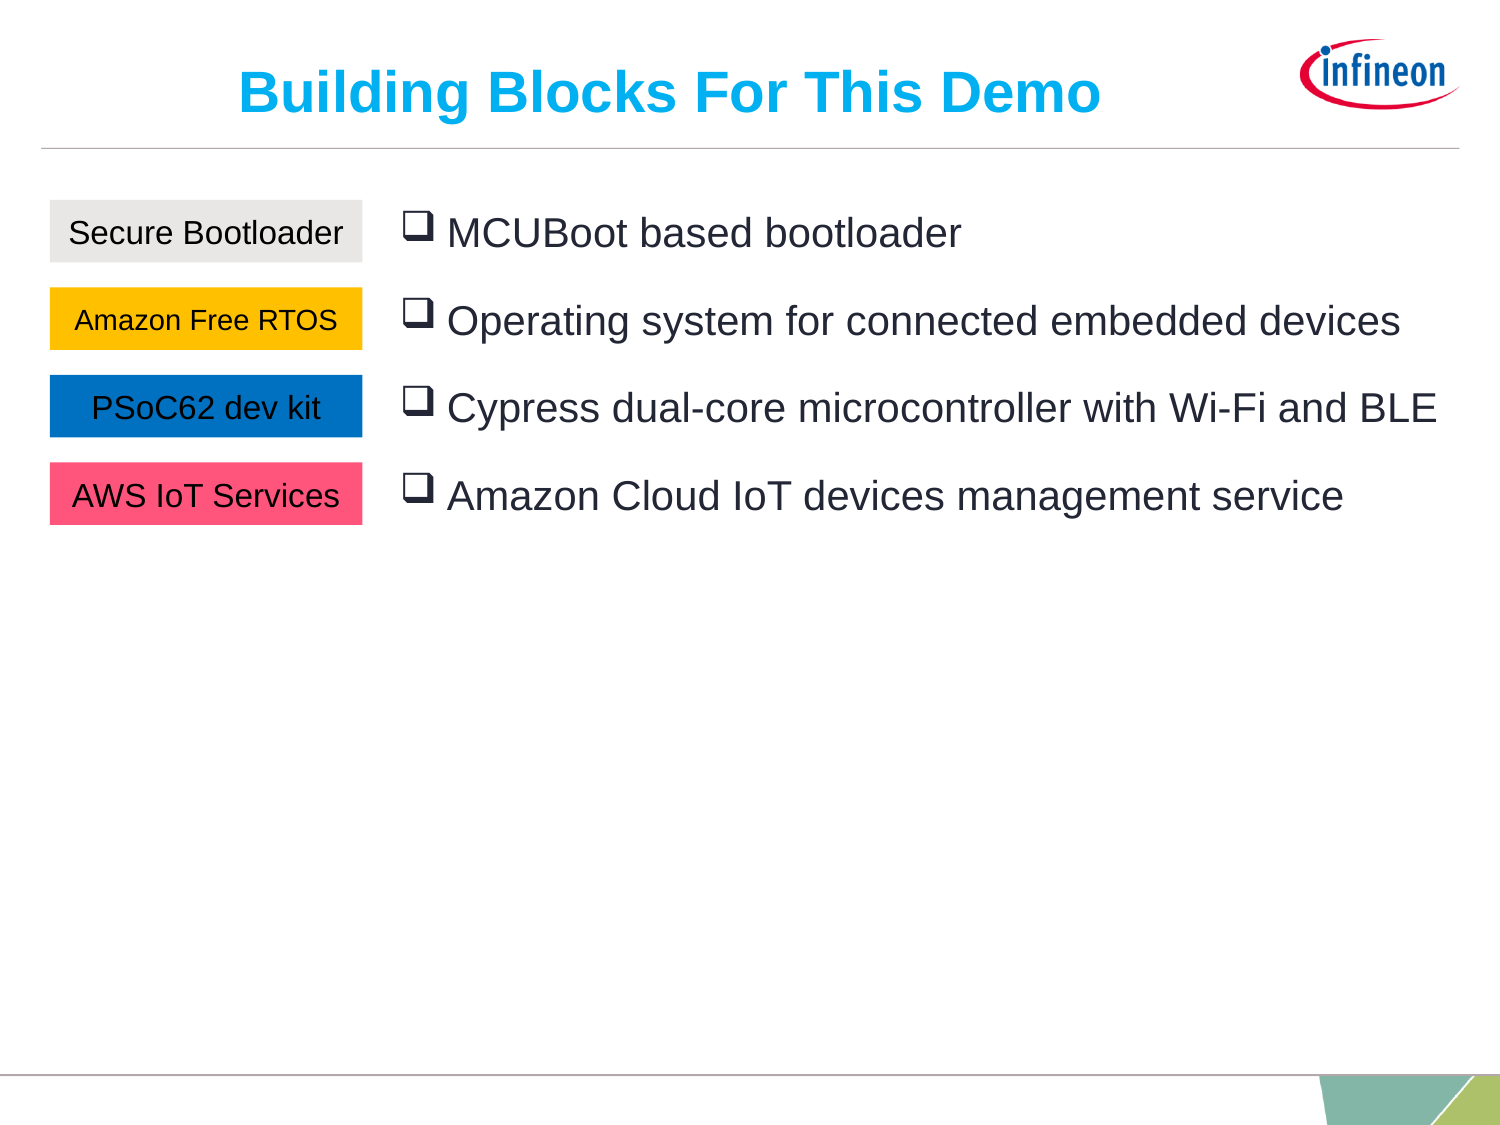

# Building Blocks For This Demo
Secure Bootloader
MCUBoot based bootloader
Amazon Free RTOS
Operating system for connected embedded devices
PSoC62 dev kit
Cypress dual-core microcontroller with Wi-Fi and BLE
AWS IoT Services
Amazon Cloud IoT devices management service